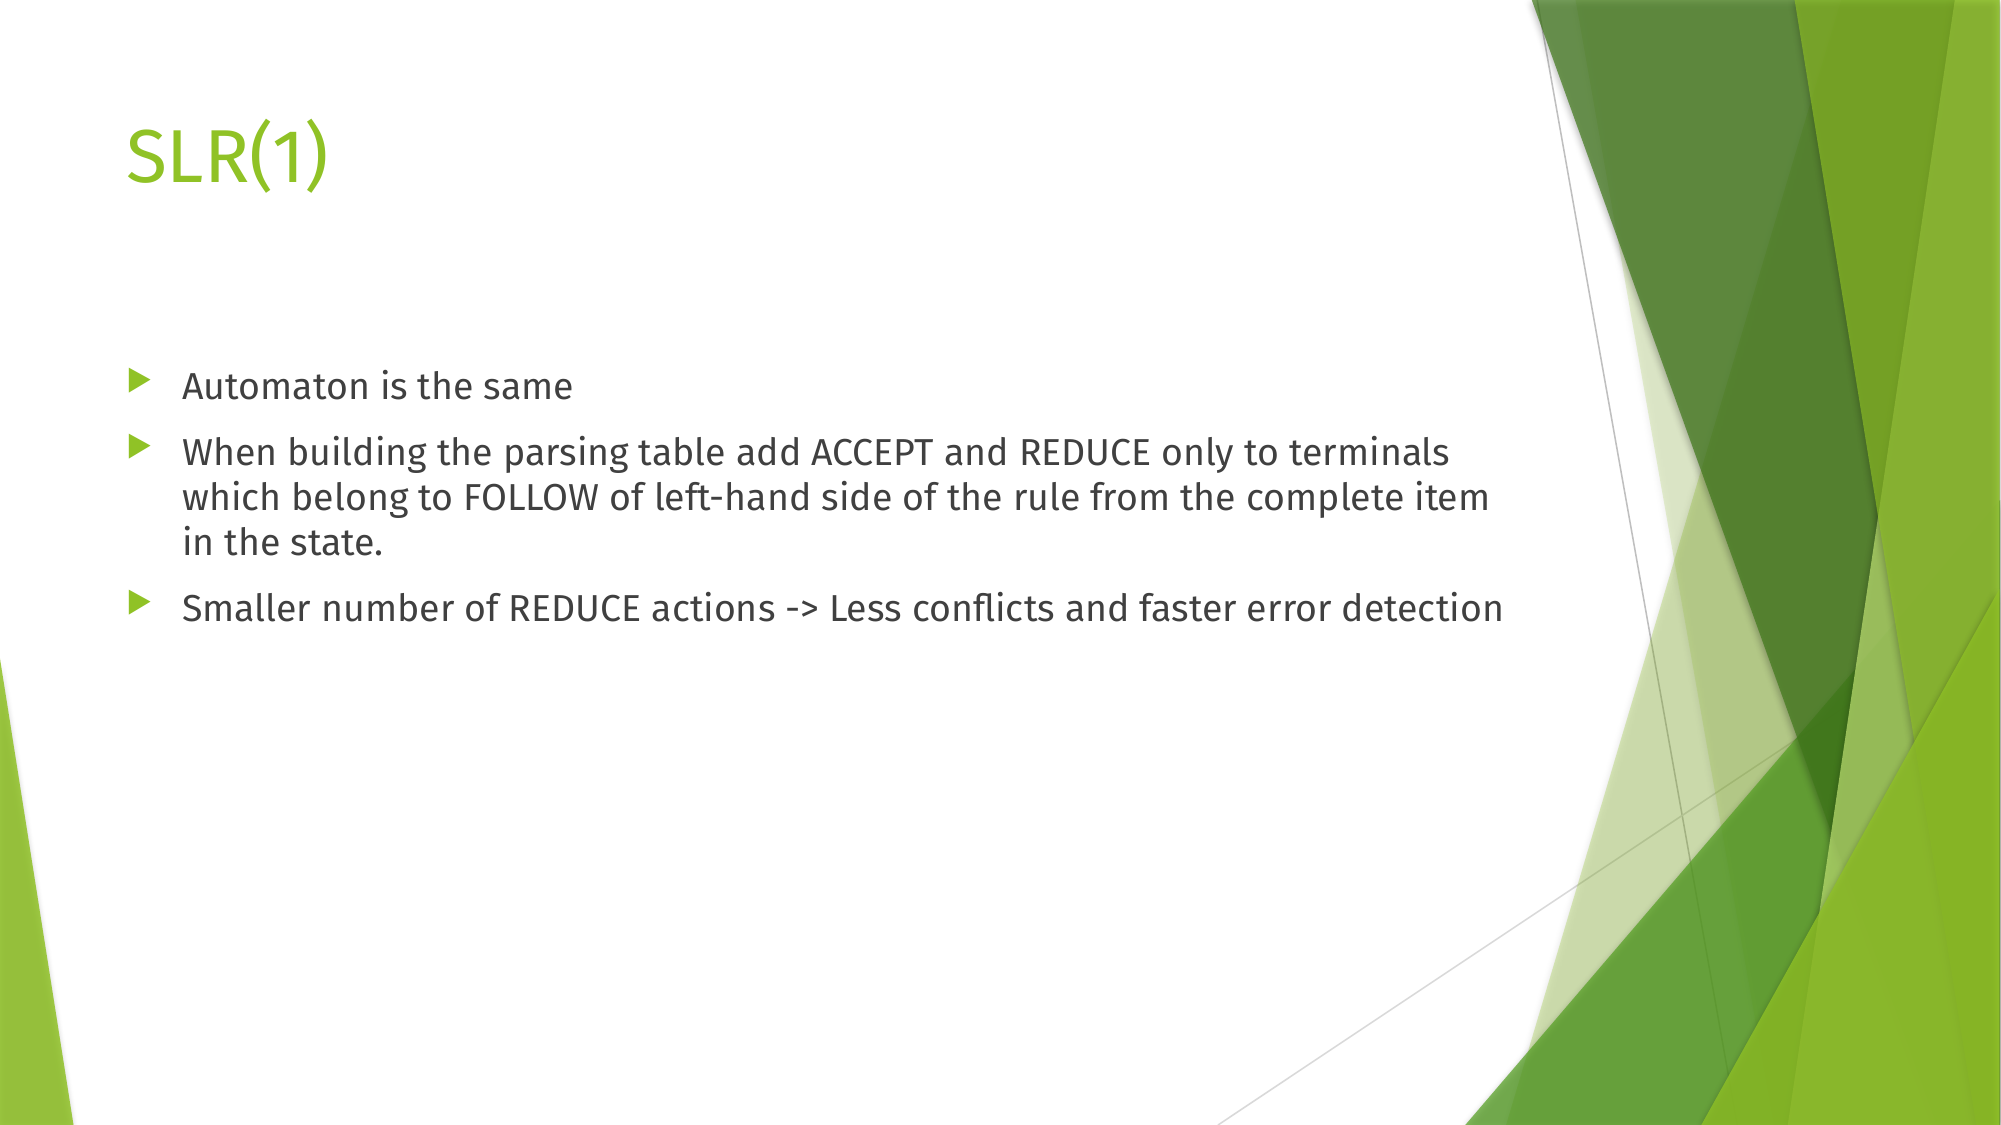

# SLR(1)
Automaton is the same
When building the parsing table add ACCEPT and REDUCE only to terminals which belong to FOLLOW of left-hand side of the rule from the complete item in the state.
Smaller number of REDUCE actions -> Less conflicts and faster error detection